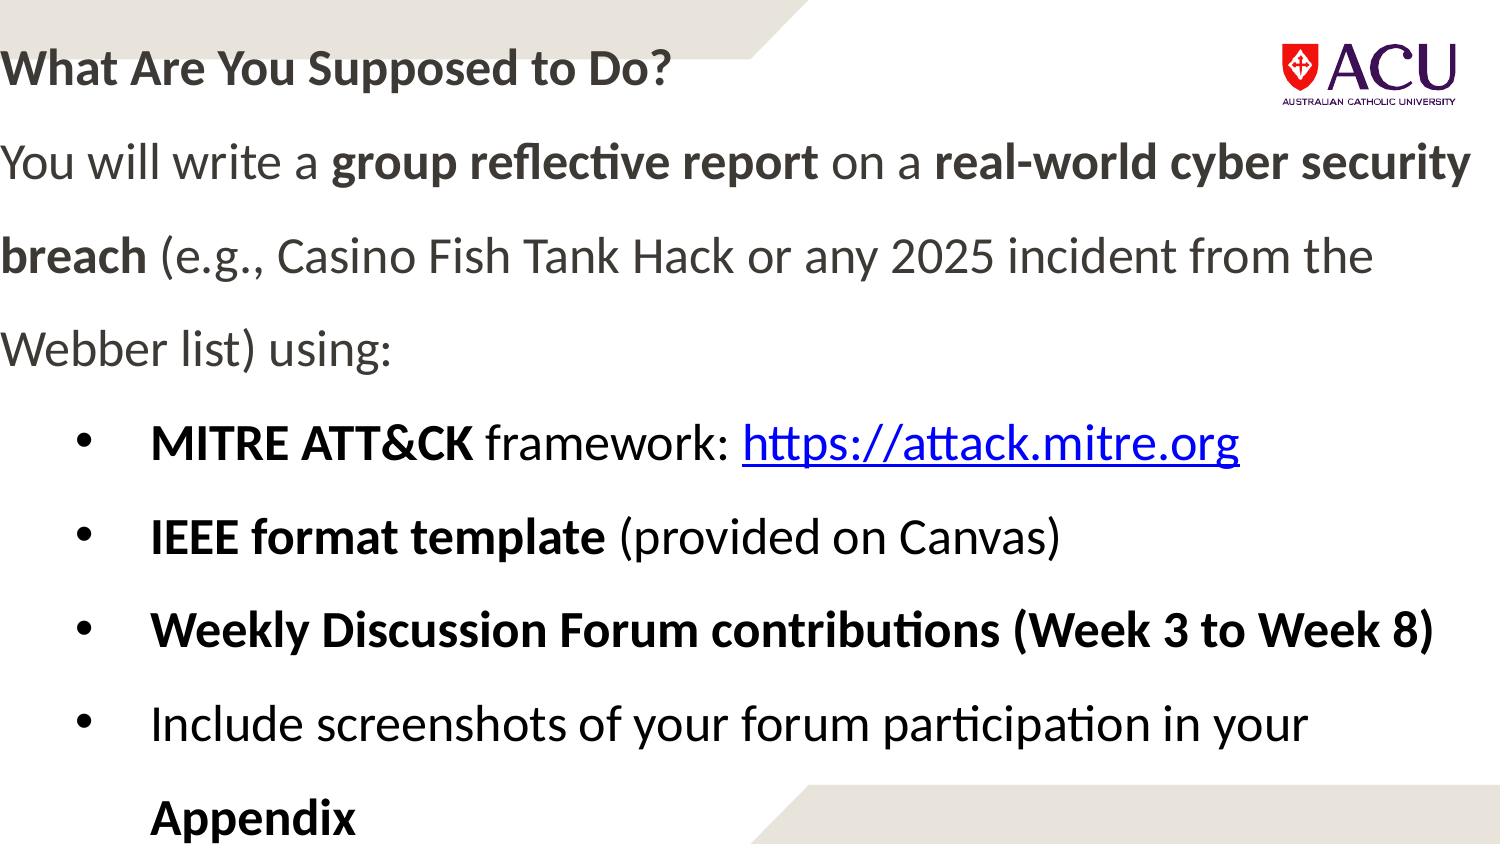

What Are You Supposed to Do?
You will write a group reflective report on a real-world cyber security breach (e.g., Casino Fish Tank Hack or any 2025 incident from the Webber list) using:
MITRE ATT&CK framework: https://attack.mitre.org
IEEE format template (provided on Canvas)
Weekly Discussion Forum contributions (Week 3 to Week 8)
Include screenshots of your forum participation in your Appendix